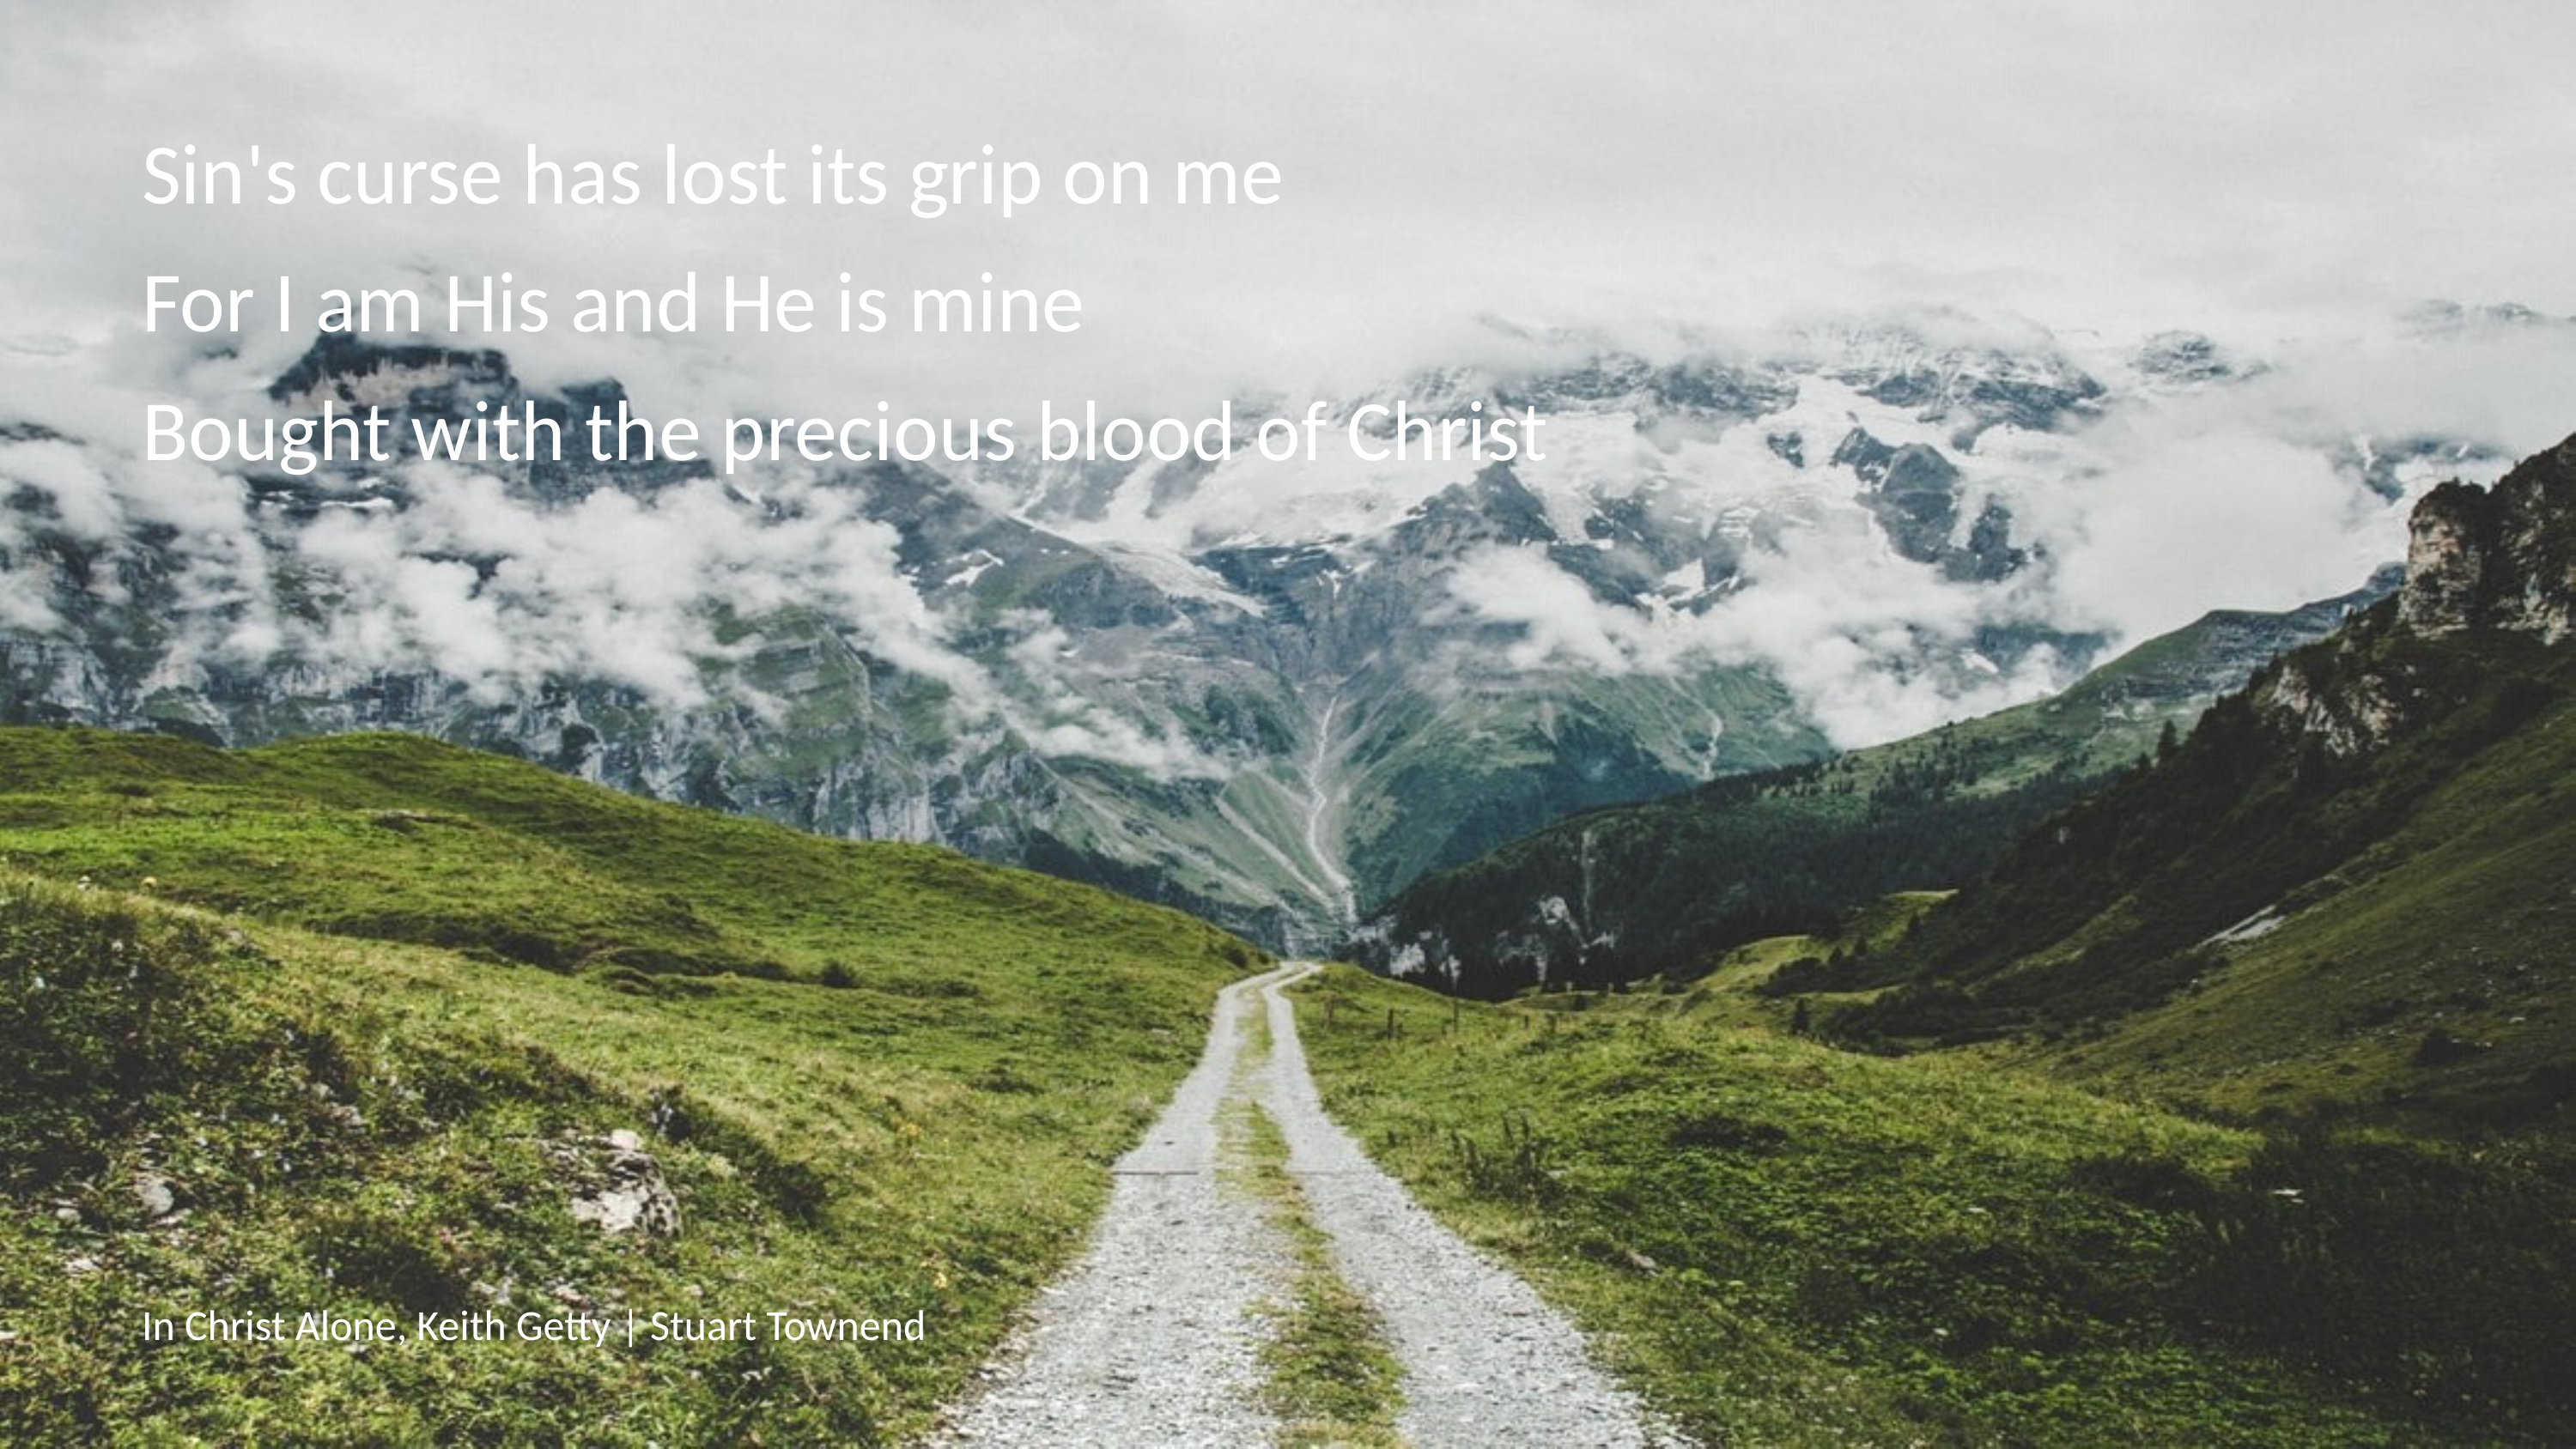

Sin's curse has lost its grip on me
For I am His and He is mine
Bought with the precious blood of Christ

# In Christ Alone, Keith Getty | Stuart Townend